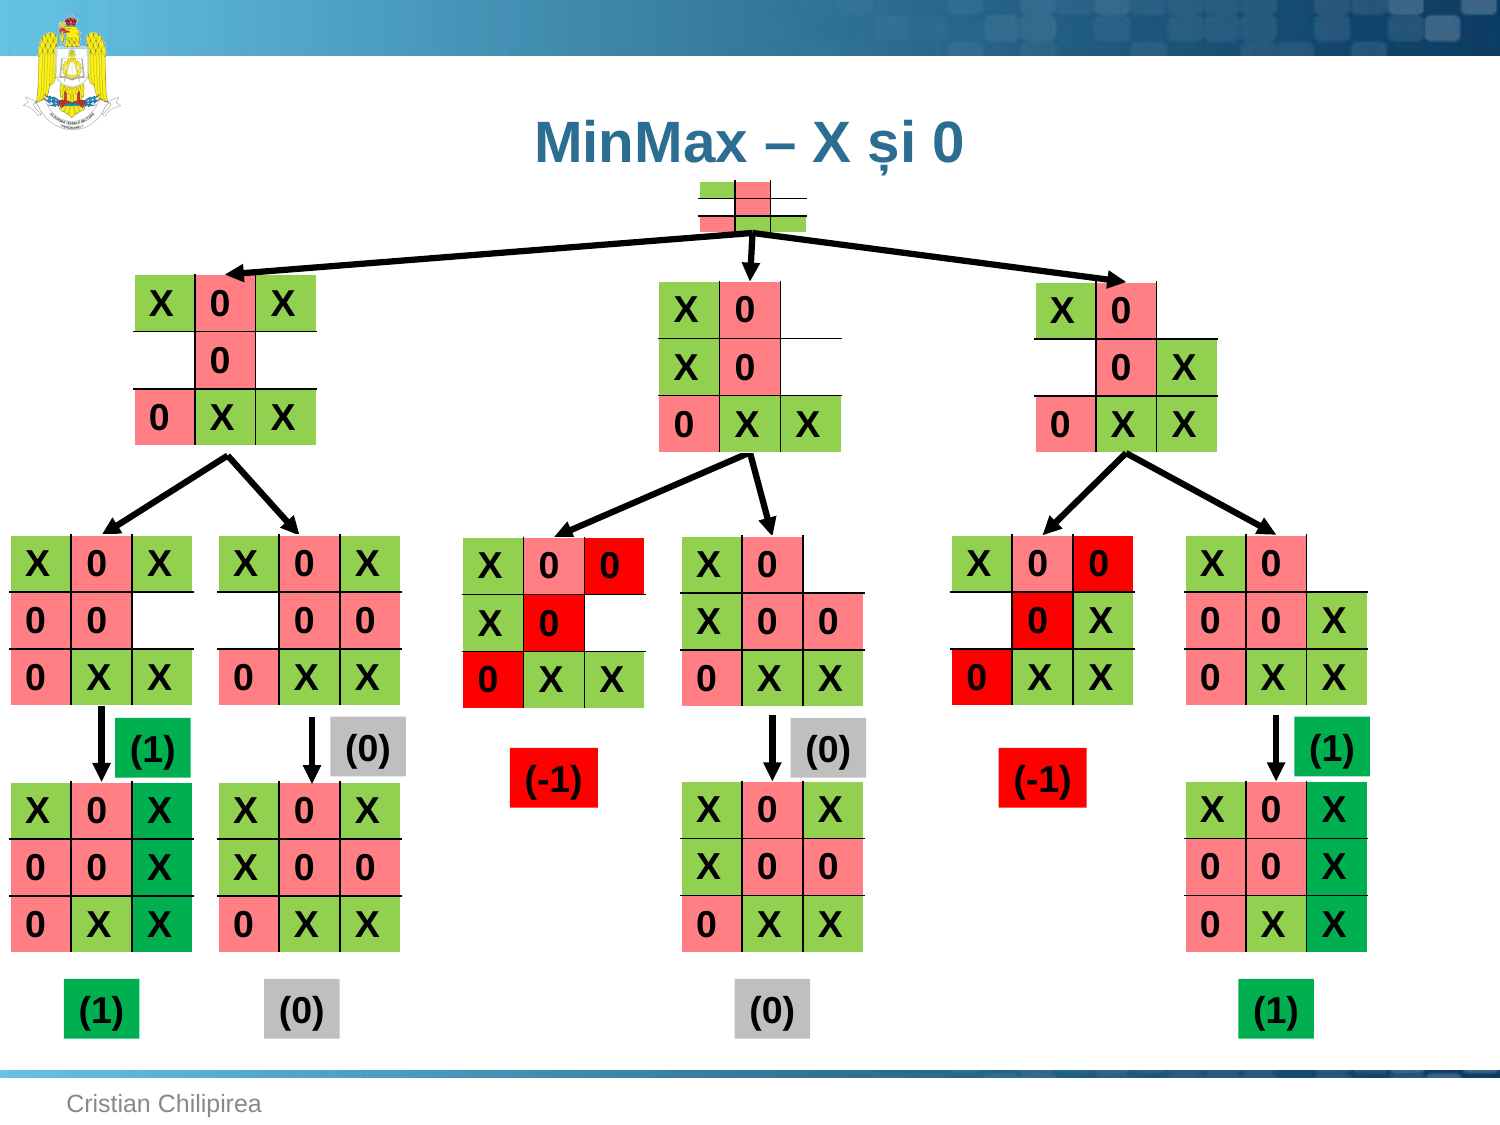

# MinMax – X și 0
|  |  |  |
| --- | --- | --- |
|  |  |  |
|  |  |  |
| X | 0 | X |
| --- | --- | --- |
|  | 0 |  |
| 0 | X | X |
| X | 0 |  |
| --- | --- | --- |
| X | 0 |  |
| 0 | X | X |
| X | 0 |  |
| --- | --- | --- |
|  | 0 | X |
| 0 | X | X |
| X | 0 |  |
| --- | --- | --- |
| 0 | 0 | X |
| 0 | X | X |
| X | 0 | X |
| --- | --- | --- |
| 0 | 0 |  |
| 0 | X | X |
| X | 0 | X |
| --- | --- | --- |
|  | 0 | 0 |
| 0 | X | X |
| X | 0 | 0 |
| --- | --- | --- |
|  | 0 | X |
| 0 | X | X |
| X | 0 |  |
| --- | --- | --- |
| X | 0 | 0 |
| 0 | X | X |
| X | 0 | 0 |
| --- | --- | --- |
| X | 0 |  |
| 0 | X | X |
(0)
(1)
(1)
(0)
(-1)
(-1)
| X | 0 | X |
| --- | --- | --- |
| X | 0 | 0 |
| 0 | X | X |
| X | 0 | X |
| --- | --- | --- |
| 0 | 0 | X |
| 0 | X | X |
| X | 0 | X |
| --- | --- | --- |
| 0 | 0 | X |
| 0 | X | X |
| X | 0 | X |
| --- | --- | --- |
| X | 0 | 0 |
| 0 | X | X |
(1)
(0)
(0)
(1)
Cristian Chilipirea